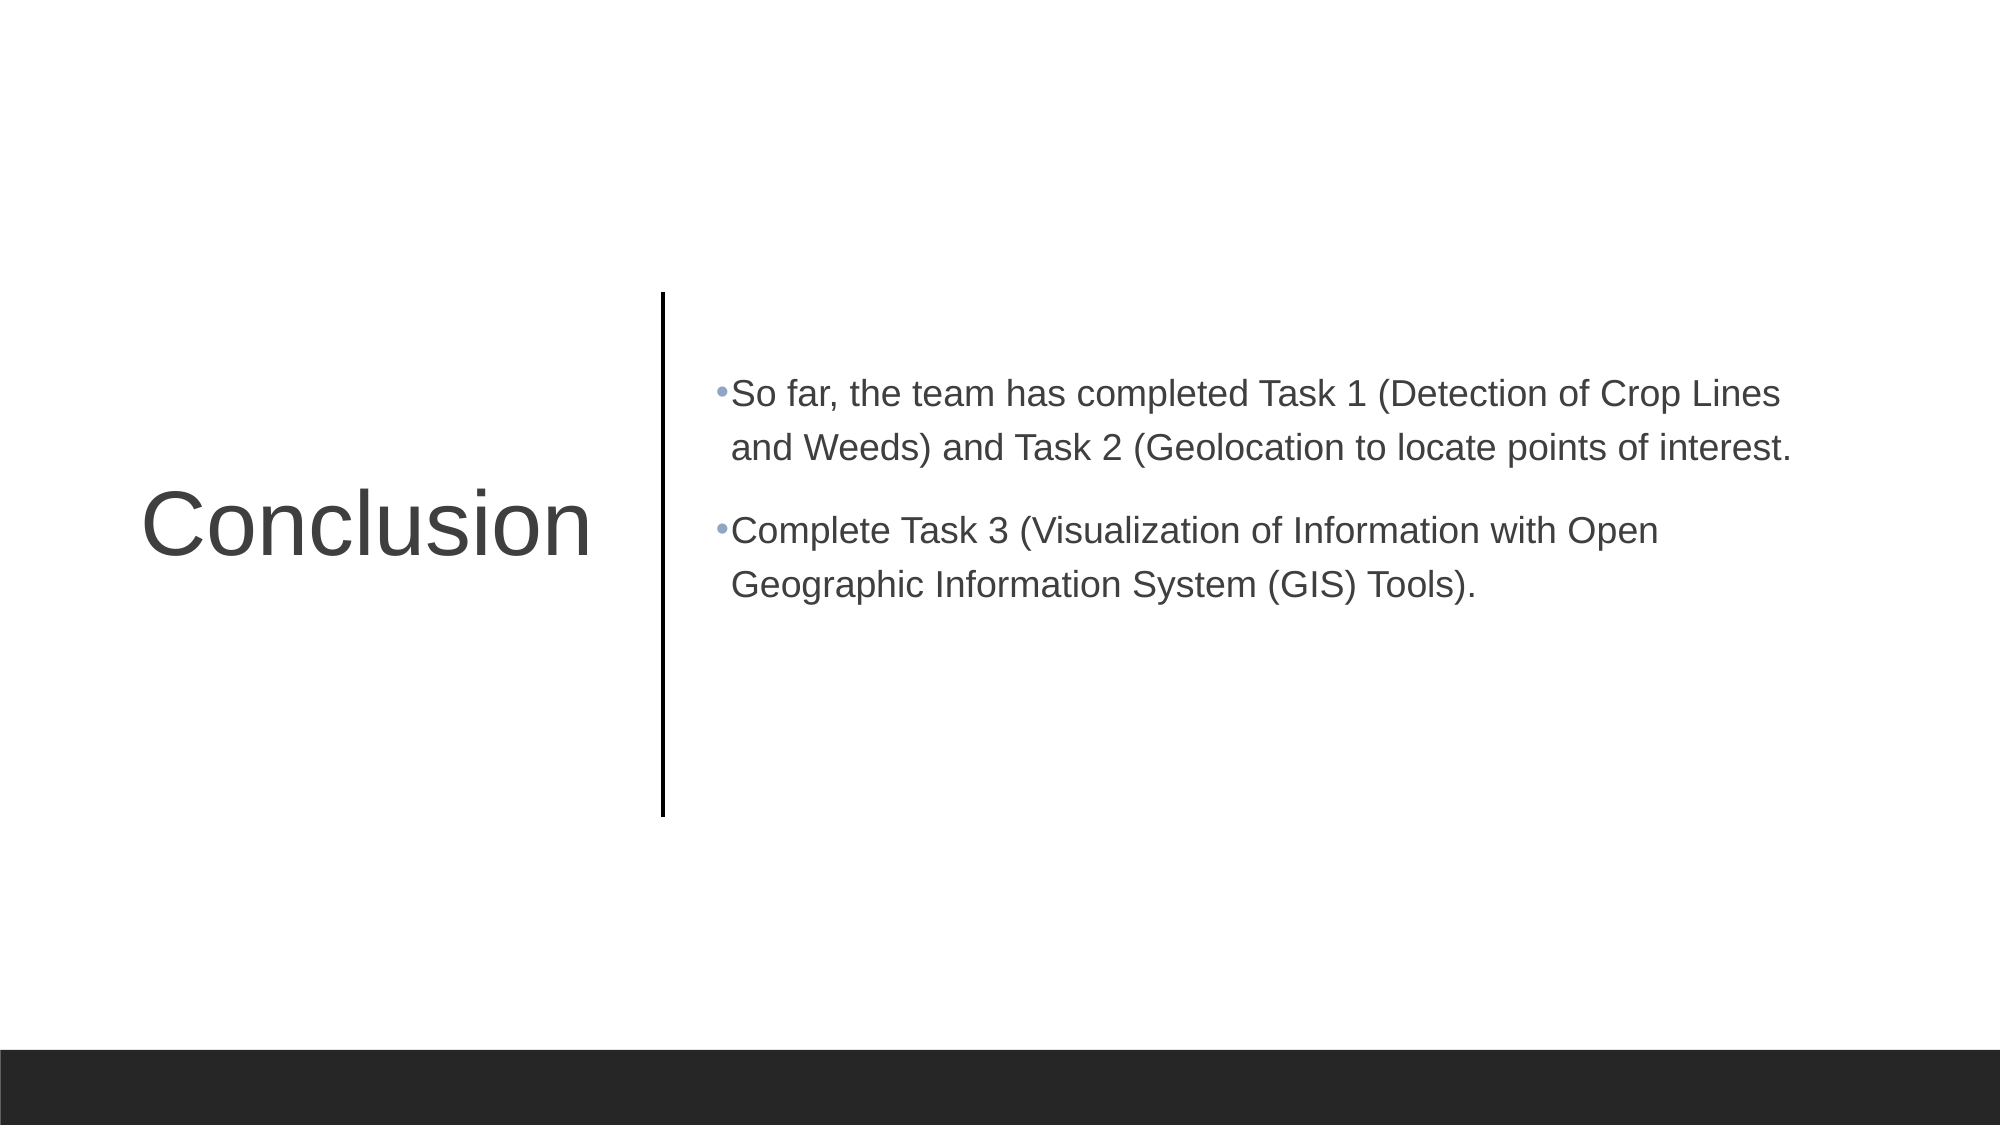

So far, the team has completed Task 1 (Detection of Crop Lines and Weeds) and Task 2 (Geolocation to locate points of interest.
Complete Task 3 (Visualization of Information with Open Geographic Information System (GIS) Tools).

# Conclusion